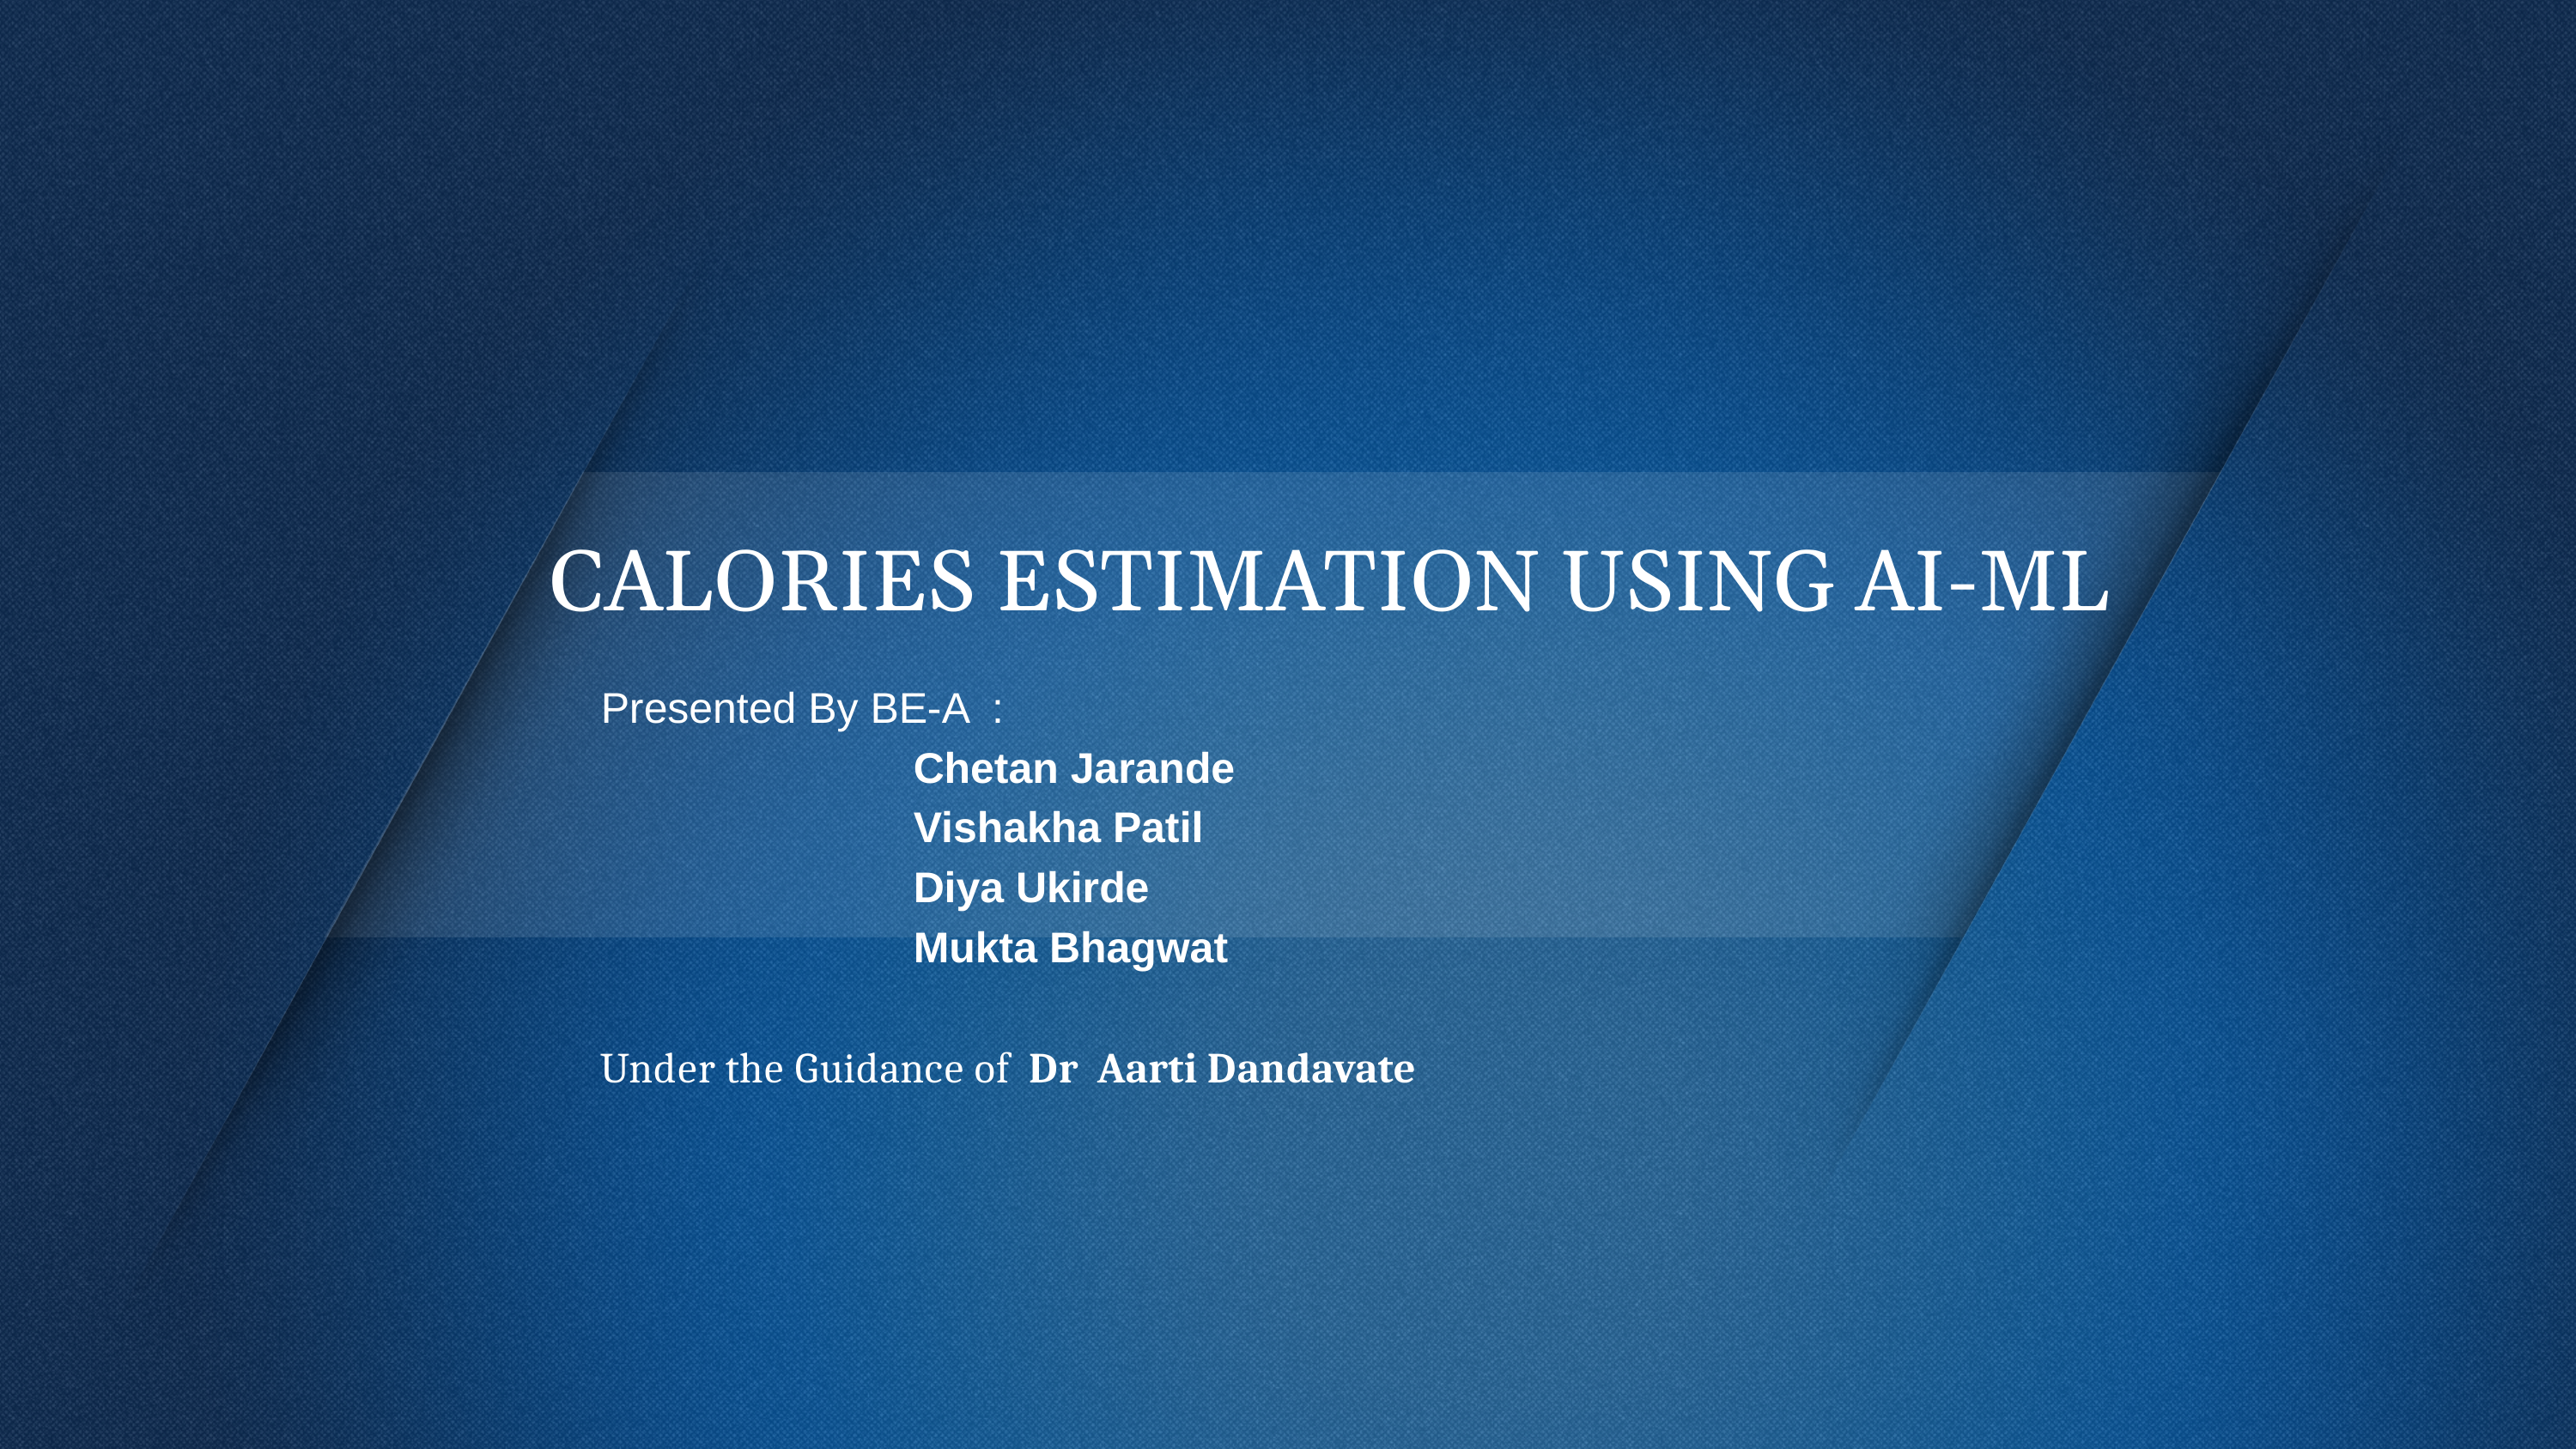

# CALORIES ESTIMATION USING AI-ML
Presented By BE-A  :
                          Chetan Jarande
                          Vishakha Patil
                          Diya Ukirde
                          Mukta Bhagwat

Under the Guidance of  Dr  Aarti Dandavate